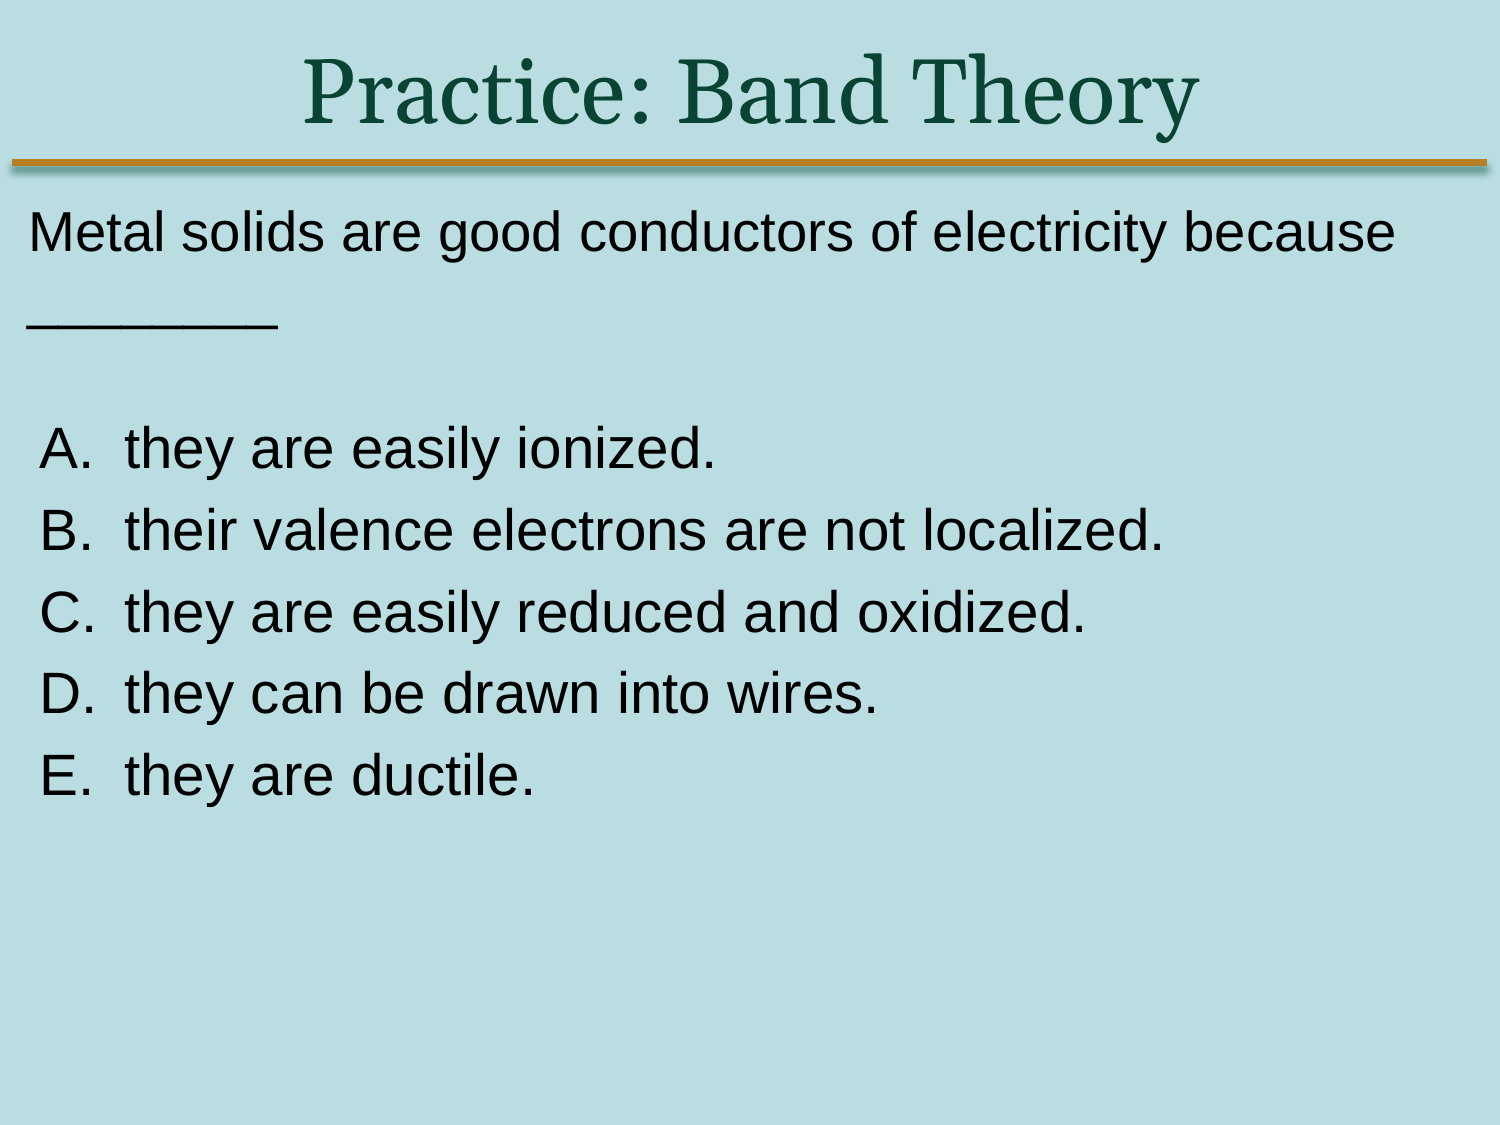

Practice: Band Theory

# Metal solids are good conductors of electricity because ________
they are easily ionized.
their valence electrons are not localized.
they are easily reduced and oxidized.
they can be drawn into wires.
they are ductile.